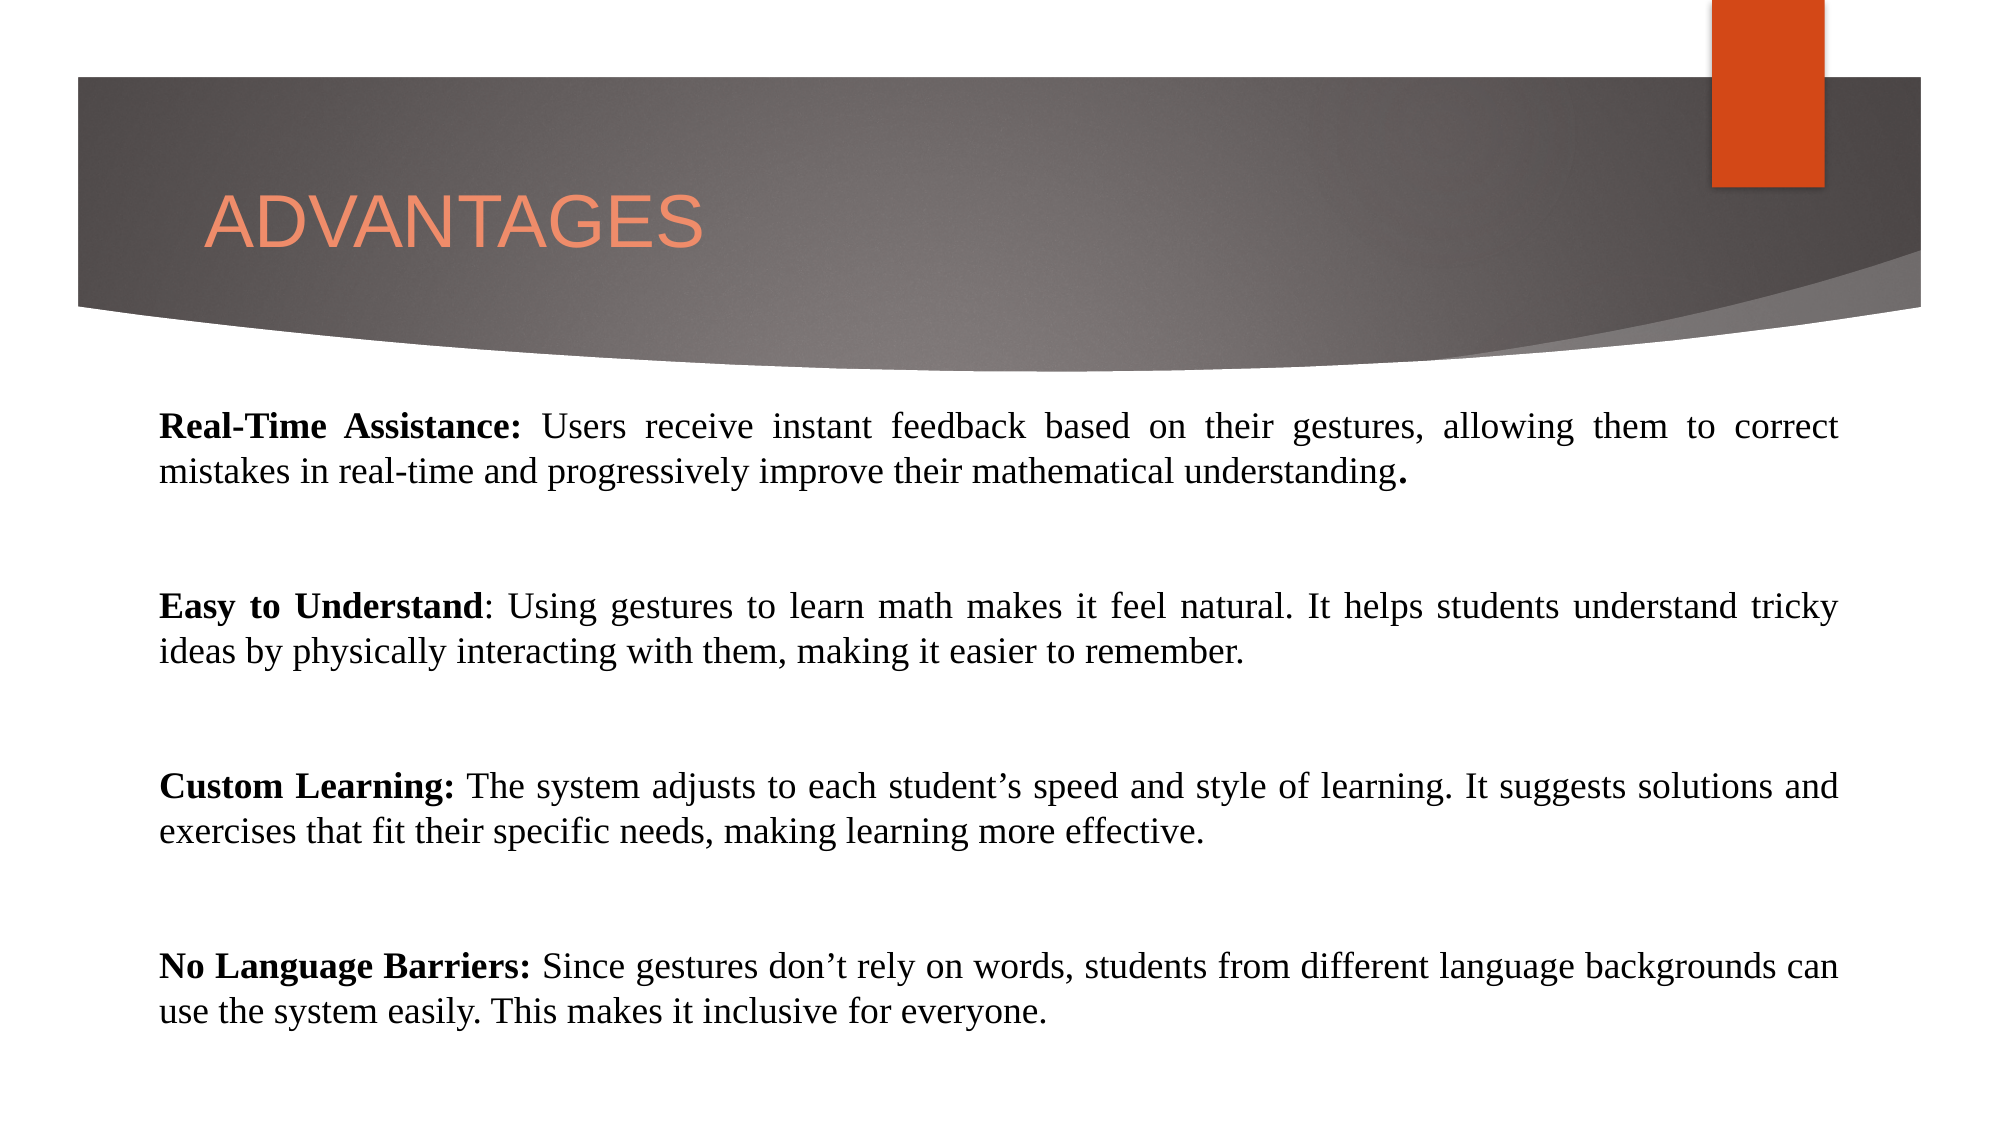

# ADVANTAGES
Real-Time Assistance: Users receive instant feedback based on their gestures, allowing them to correct mistakes in real-time and progressively improve their mathematical understanding.

Easy to Understand: Using gestures to learn math makes it feel natural. It helps students understand tricky ideas by physically interacting with them, making it easier to remember.

Custom Learning: The system adjusts to each student’s speed and style of learning. It suggests solutions and exercises that fit their specific needs, making learning more effective.

No Language Barriers: Since gestures don’t rely on words, students from different language backgrounds can use the system easily. This makes it inclusive for everyone.